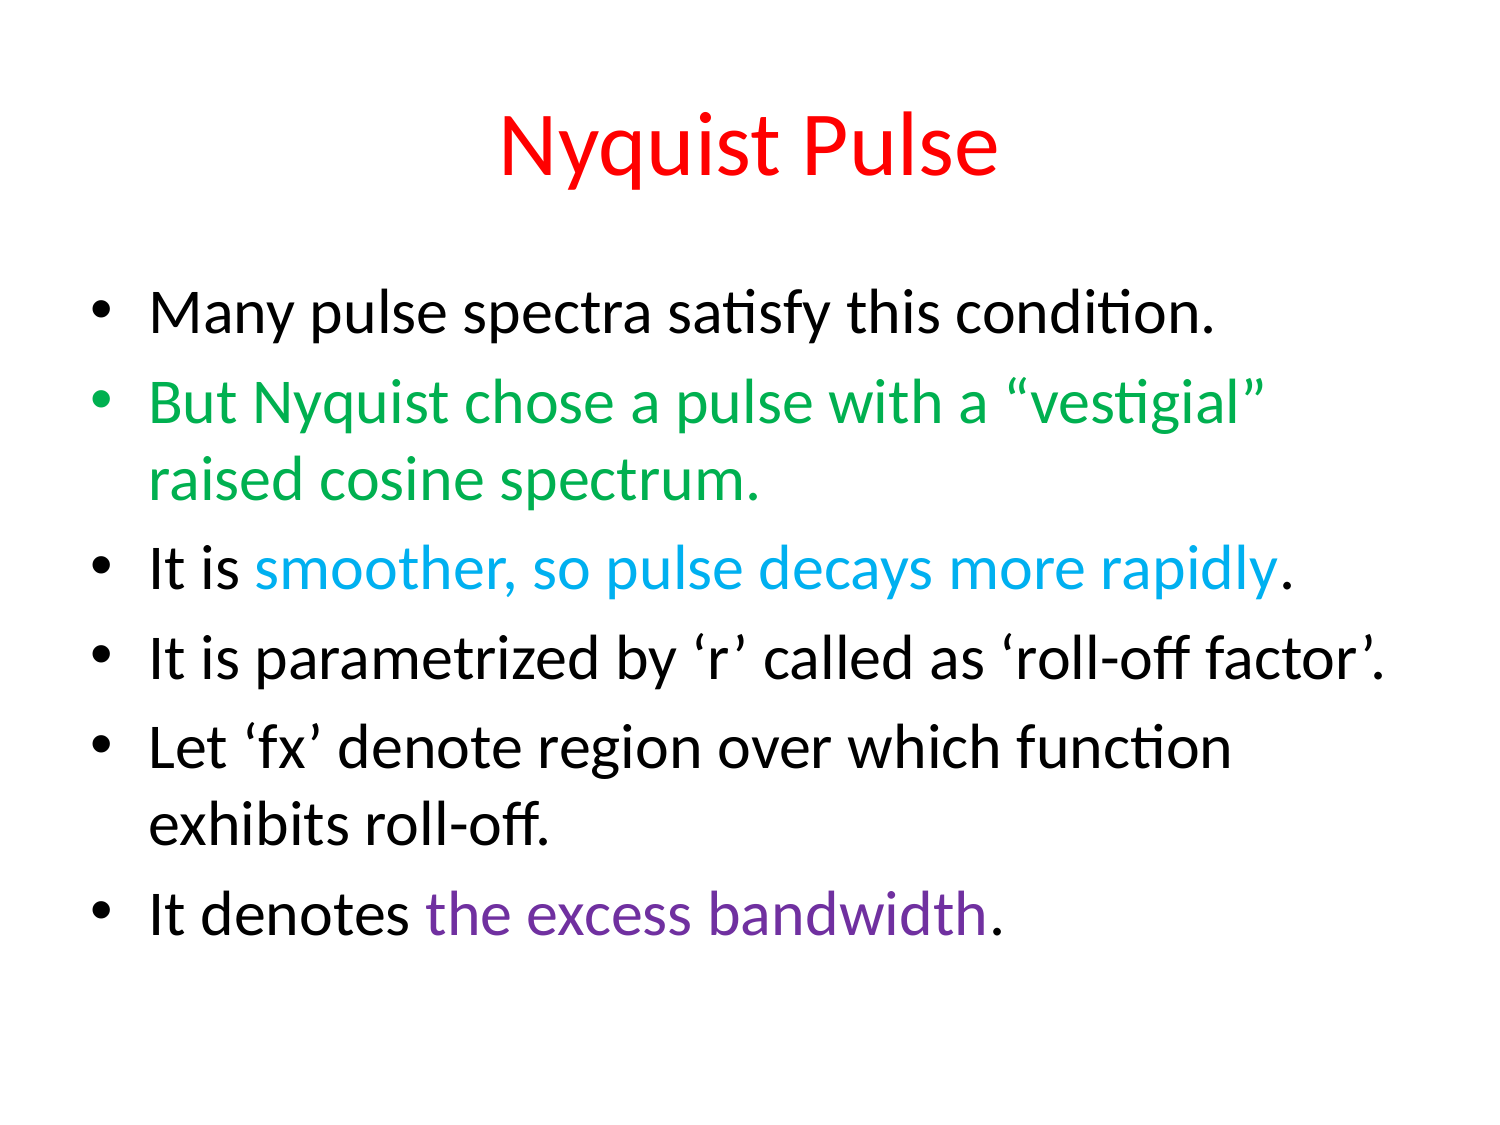

# Nyquist Pulse
Many pulse spectra satisfy this condition.
But Nyquist chose a pulse with a “vestigial” raised cosine spectrum.
It is smoother, so pulse decays more rapidly.
It is parametrized by ‘r’ called as ‘roll-off factor’.
Let ‘fx’ denote region over which function exhibits roll-off.
It denotes the excess bandwidth.